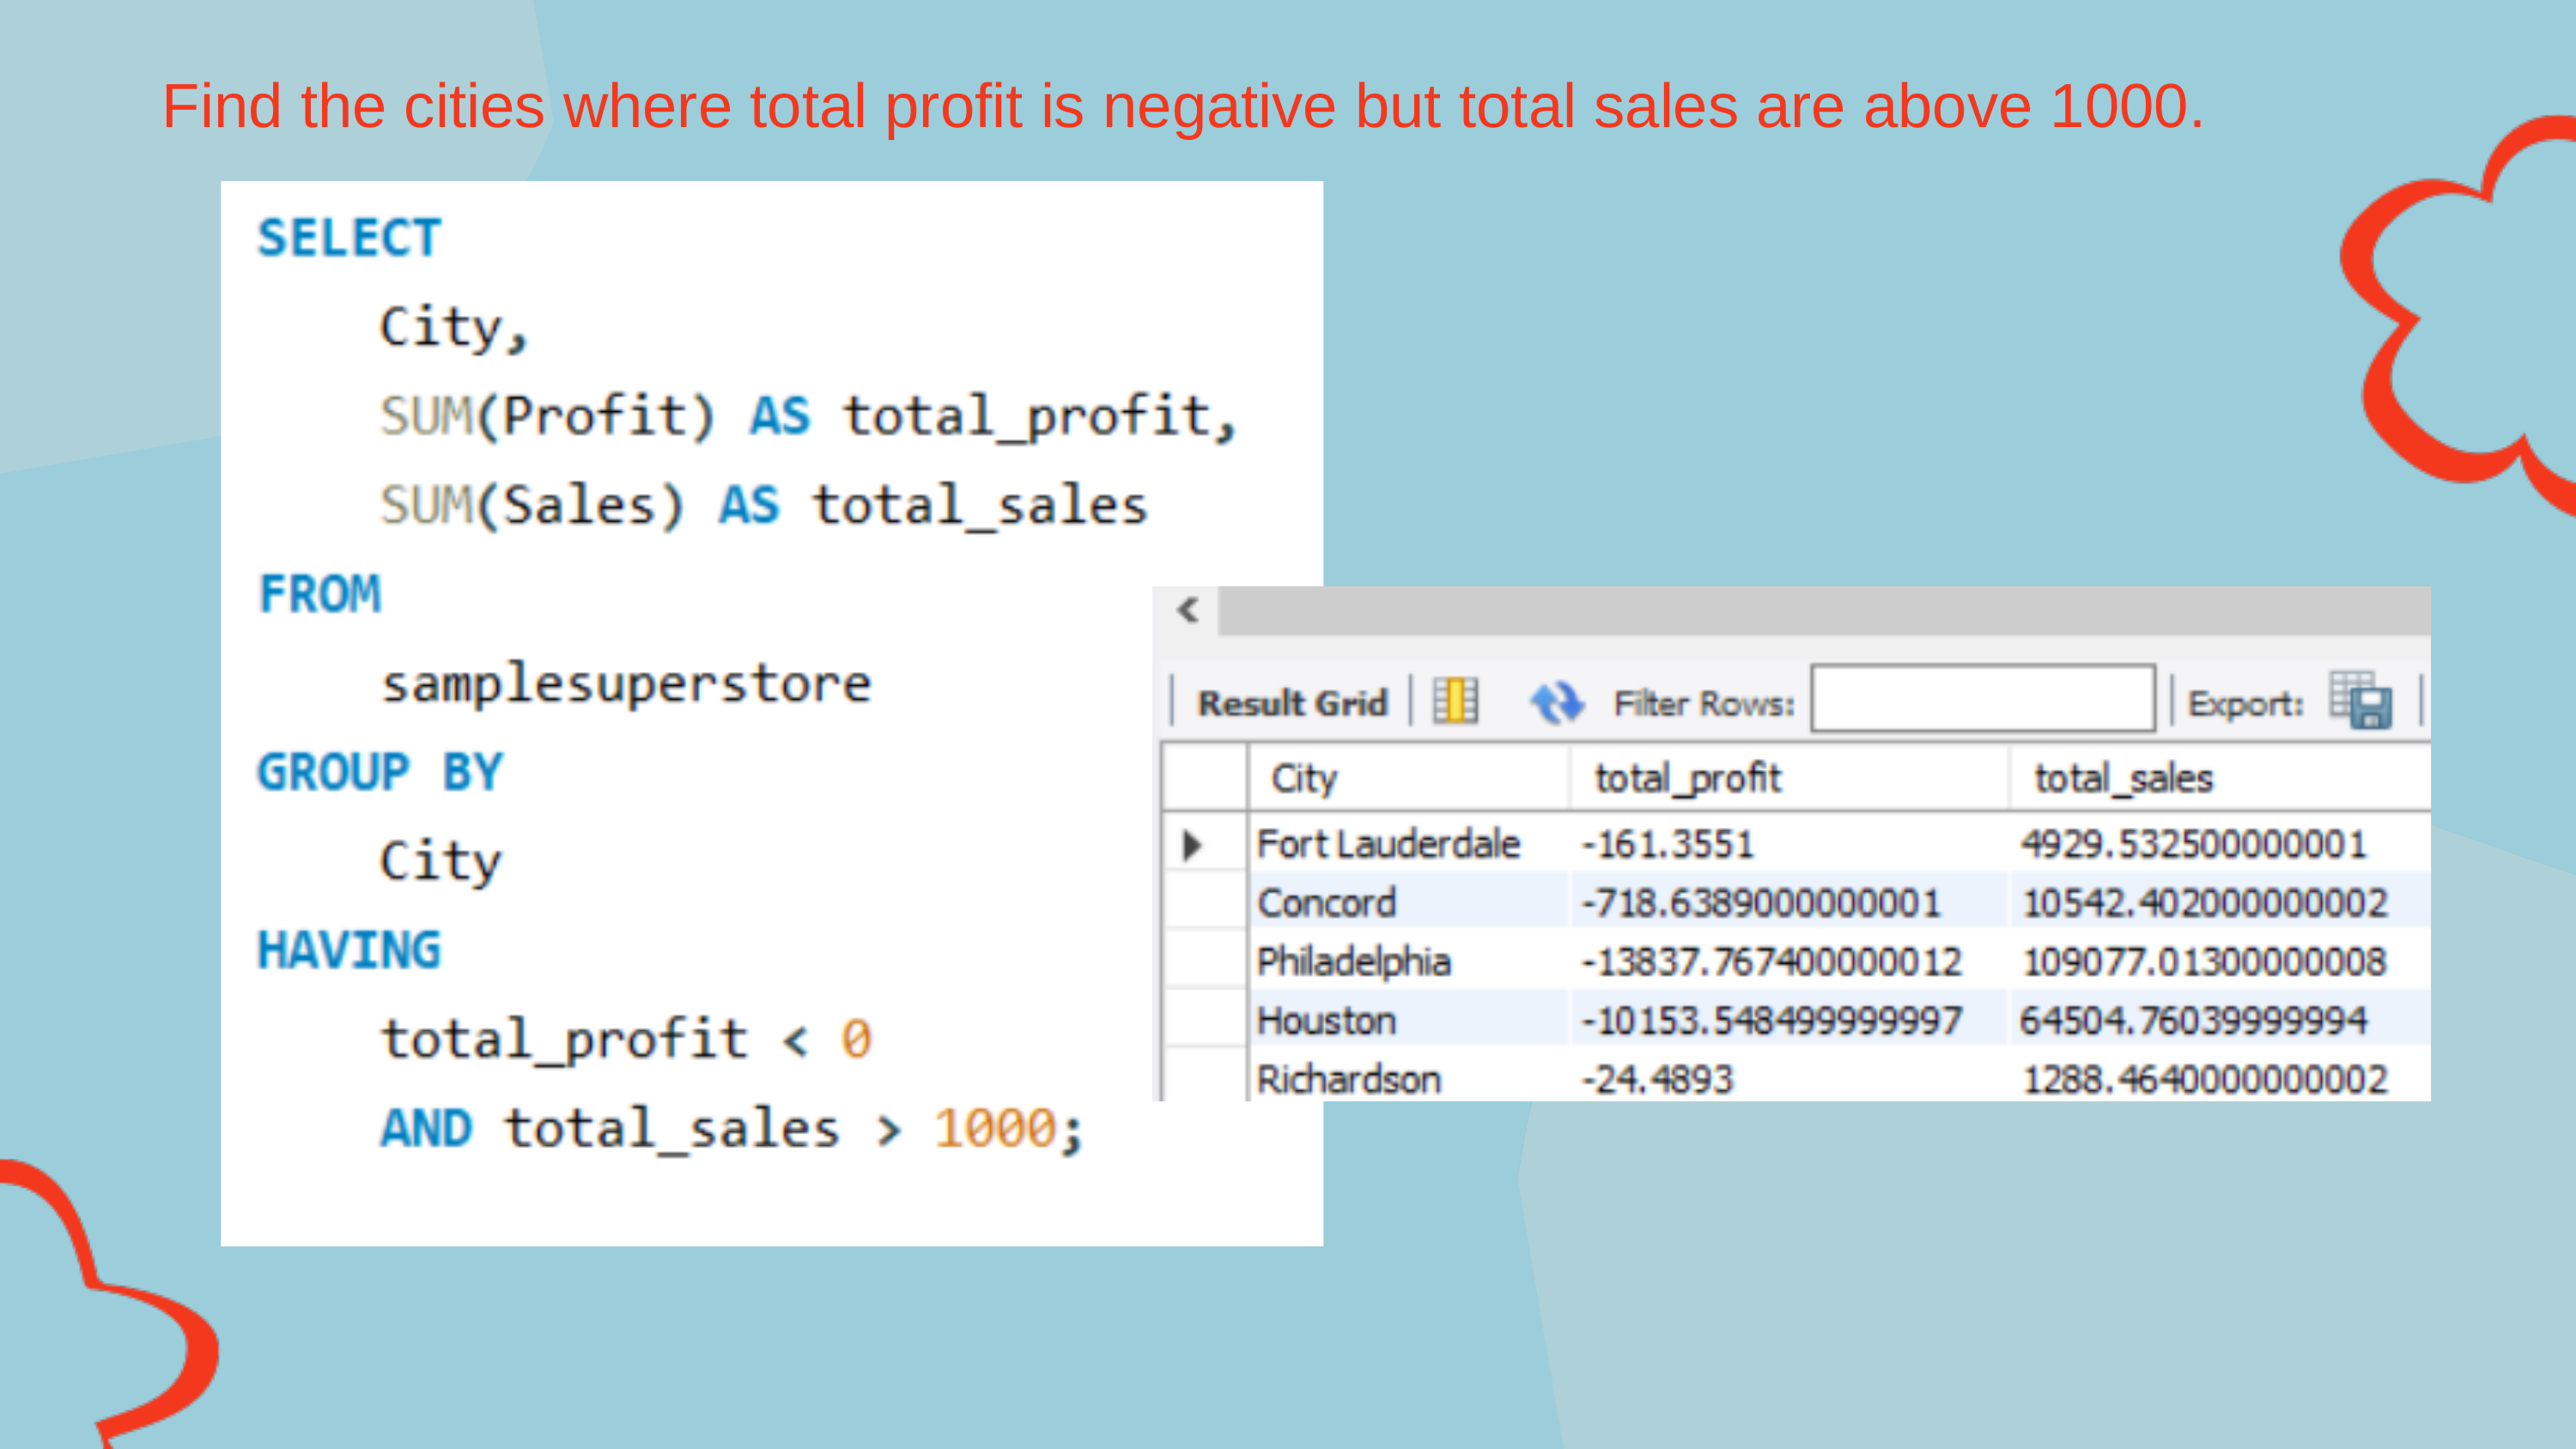

Find the cities where total profit is negative but total sales are above 1000.